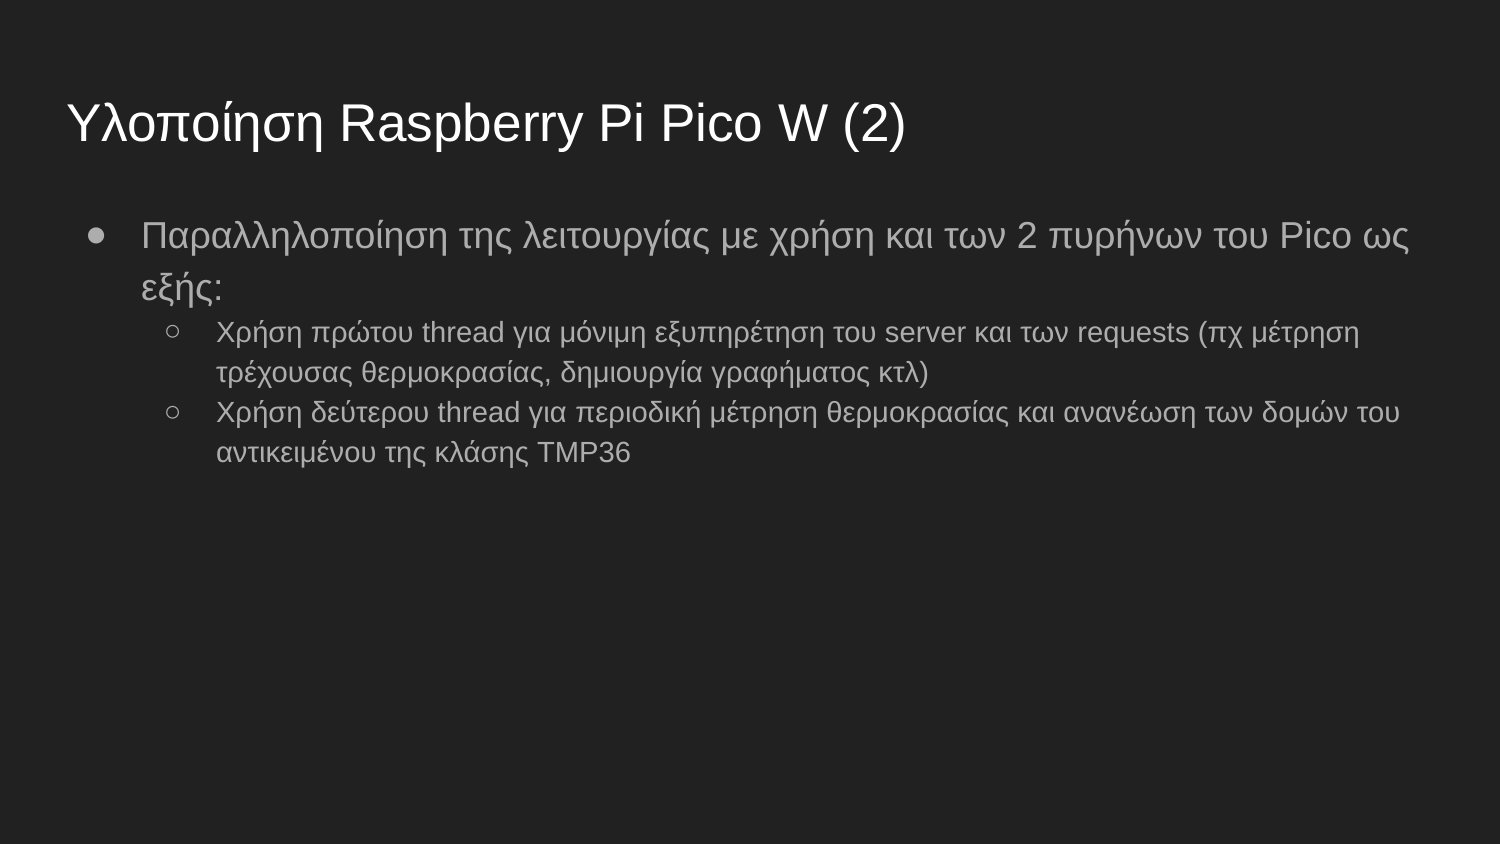

# Υλοποίηση Raspberry Pi Pico W (2)

Παραλληλοποίηση της λειτουργίας με χρήση και των 2 πυρήνων του Pico ως εξής:
Χρήση πρώτου thread για μόνιμη εξυπηρέτηση του server και των requests (πχ μέτρηση τρέχουσας θερμοκρασίας, δημιουργία γραφήματος κτλ)
Χρήση δεύτερου thread για περιοδική μέτρηση θερμοκρασίας και ανανέωση των δομών του αντικειμένου της κλάσης TMP36